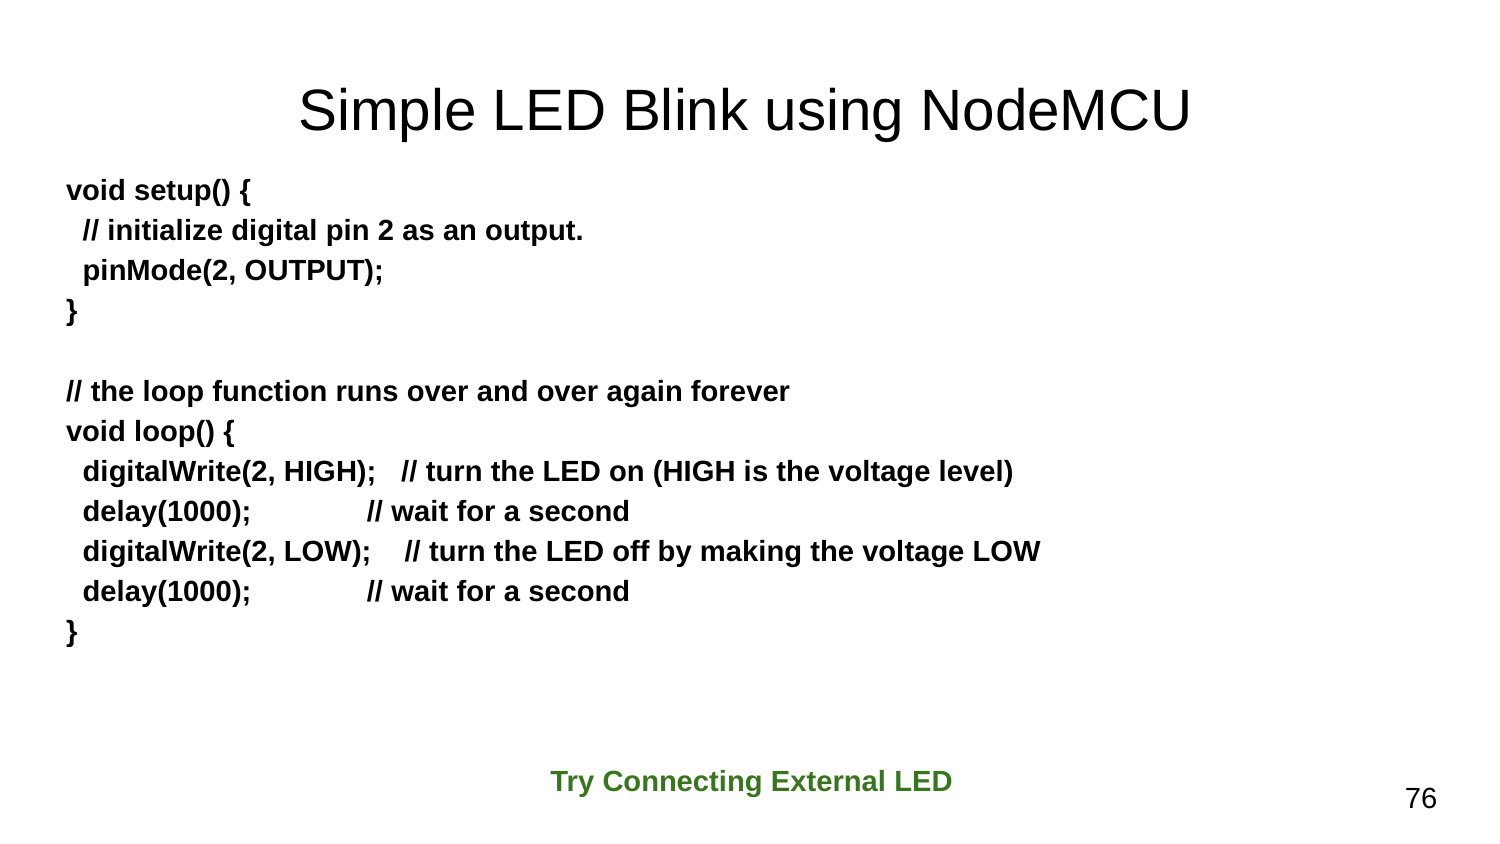

# Simple LED Blink using NodeMCU
void setup() {
  // initialize digital pin 2 as an output.
  pinMode(2, OUTPUT);
}

// the loop function runs over and over again forever
void loop() {
  digitalWrite(2, HIGH);   // turn the LED on (HIGH is the voltage level)
  delay(1000);              // wait for a second
  digitalWrite(2, LOW);    // turn the LED off by making the voltage LOW
  delay(1000);              // wait for a second
}

Try Connecting External LED
76